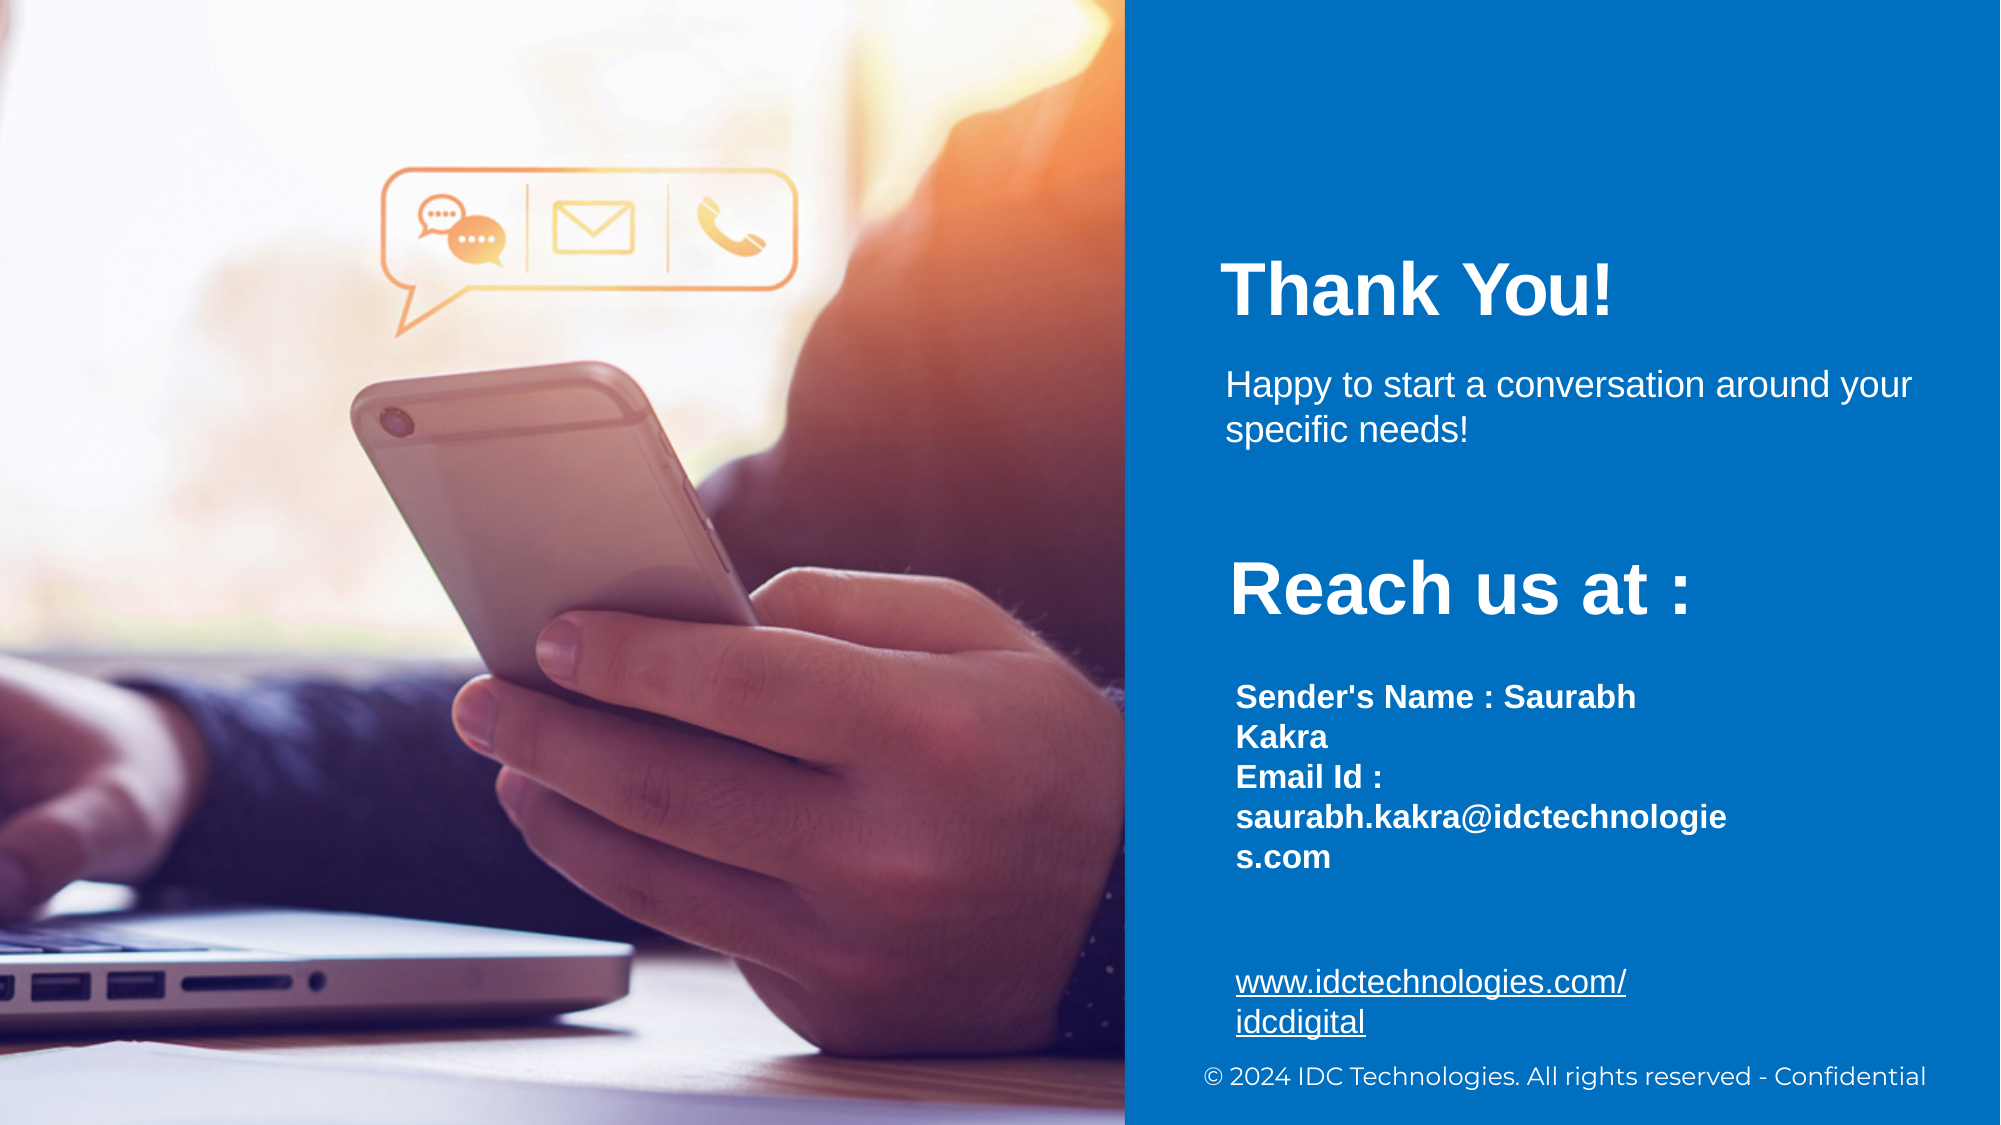

Thank You!
Happy to start a conversation around your specific needs!

Sender's Name : Saurabh Kakra
Email Id : saurabh.kakra@idctechnologies.com

www.idctechnologies.com/idcdigital

© 2024 IDC Technologies. All rights reserved - Confidential
Reach us at :